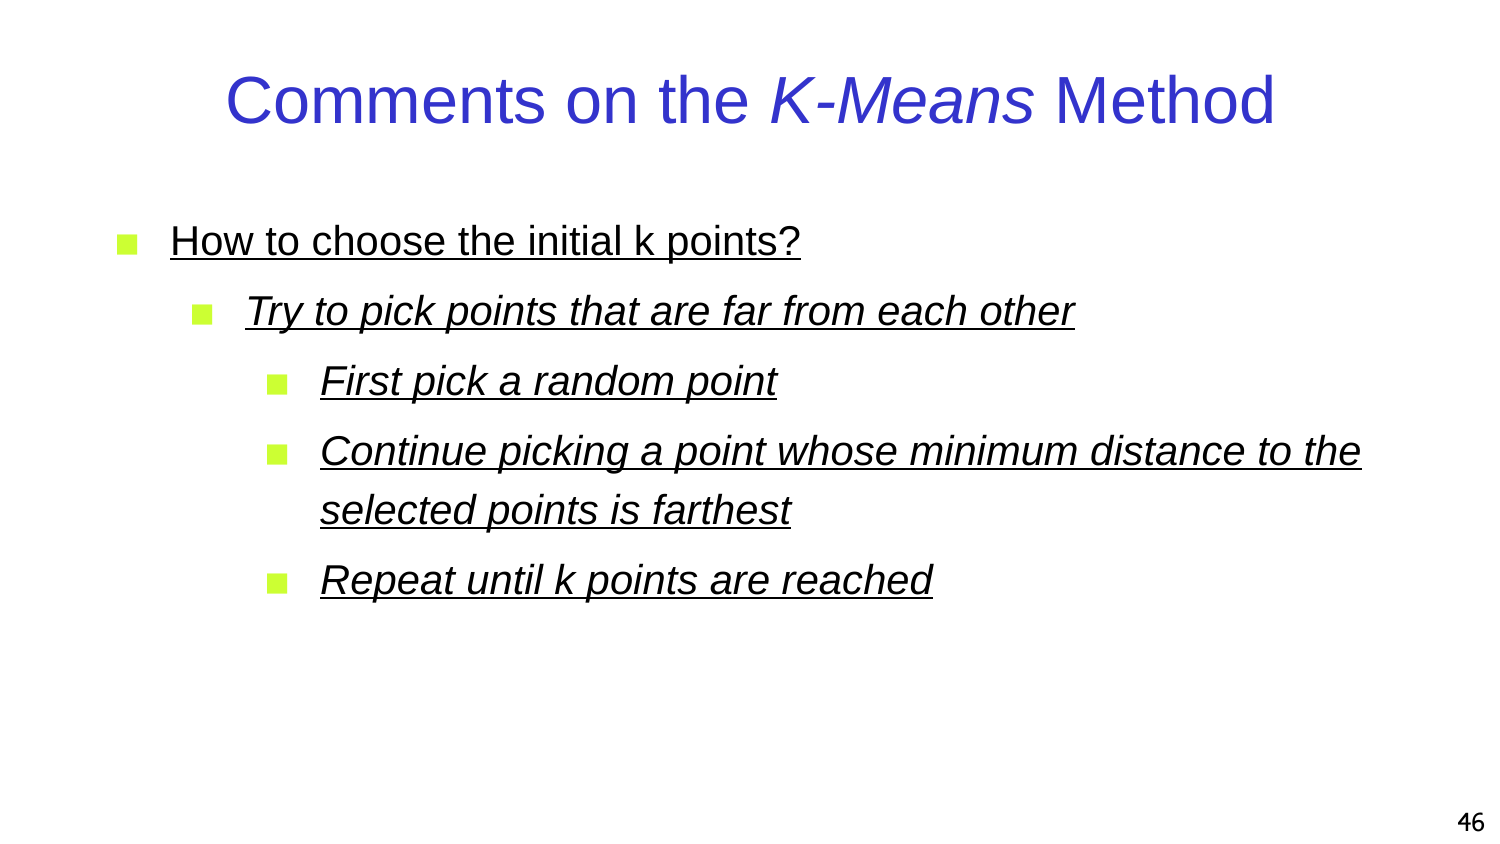

Comments on the K-Means Method
How to choose the initial k points?
Try to pick points that are far from each other
First pick a random point
Continue picking a point whose minimum distance to the selected points is farthest
Repeat until k points are reached
46